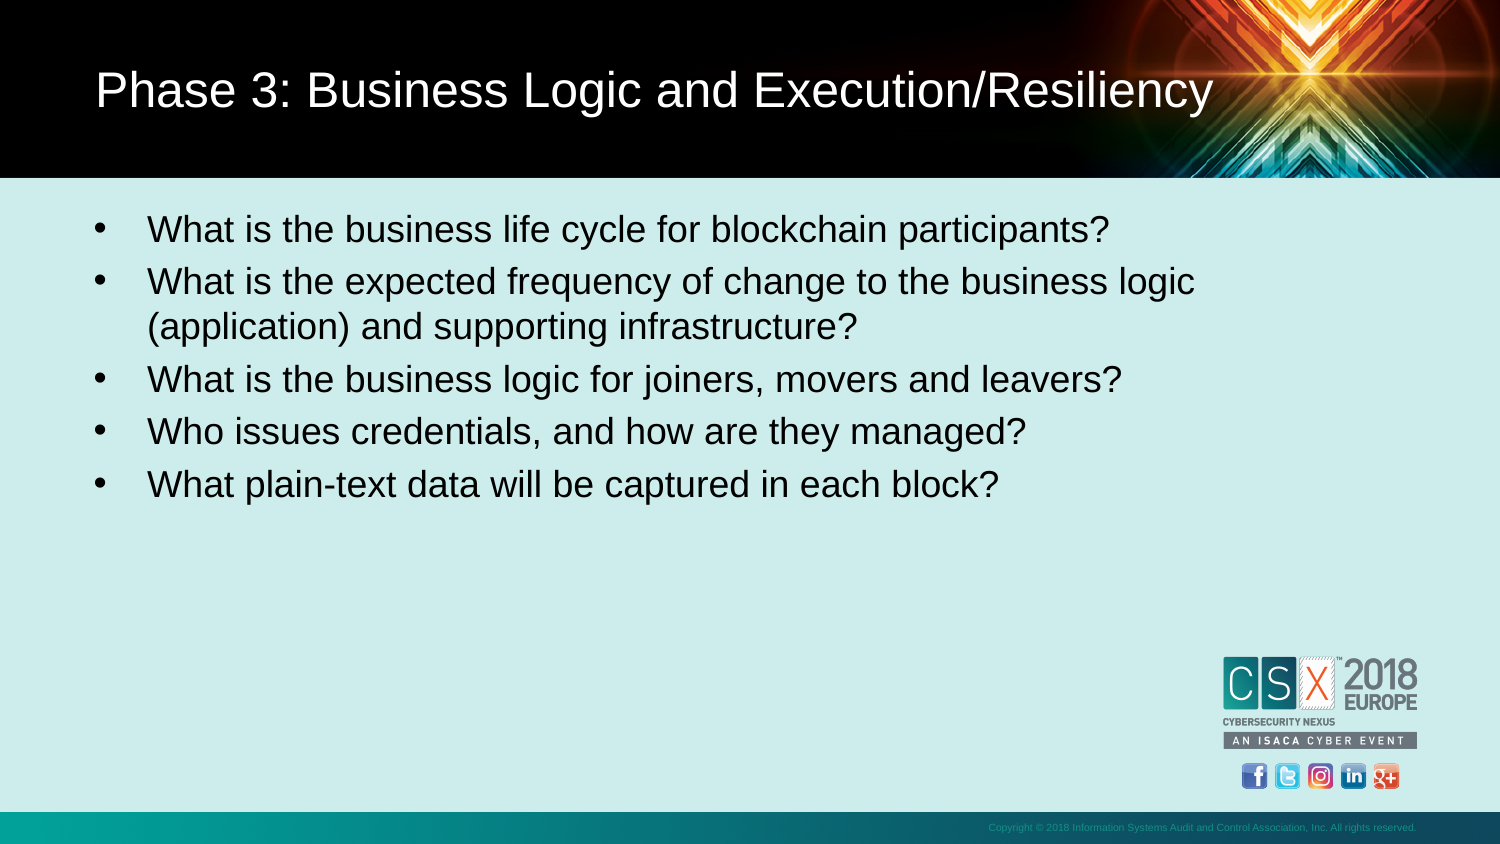

Phase 3: Business Logic and Execution/Resiliency
What is the business life cycle for blockchain participants?
What is the expected frequency of change to the business logic (application) and supporting infrastructure?
What is the business logic for joiners, movers and leavers?
Who issues credentials, and how are they managed?
What plain-text data will be captured in each block?